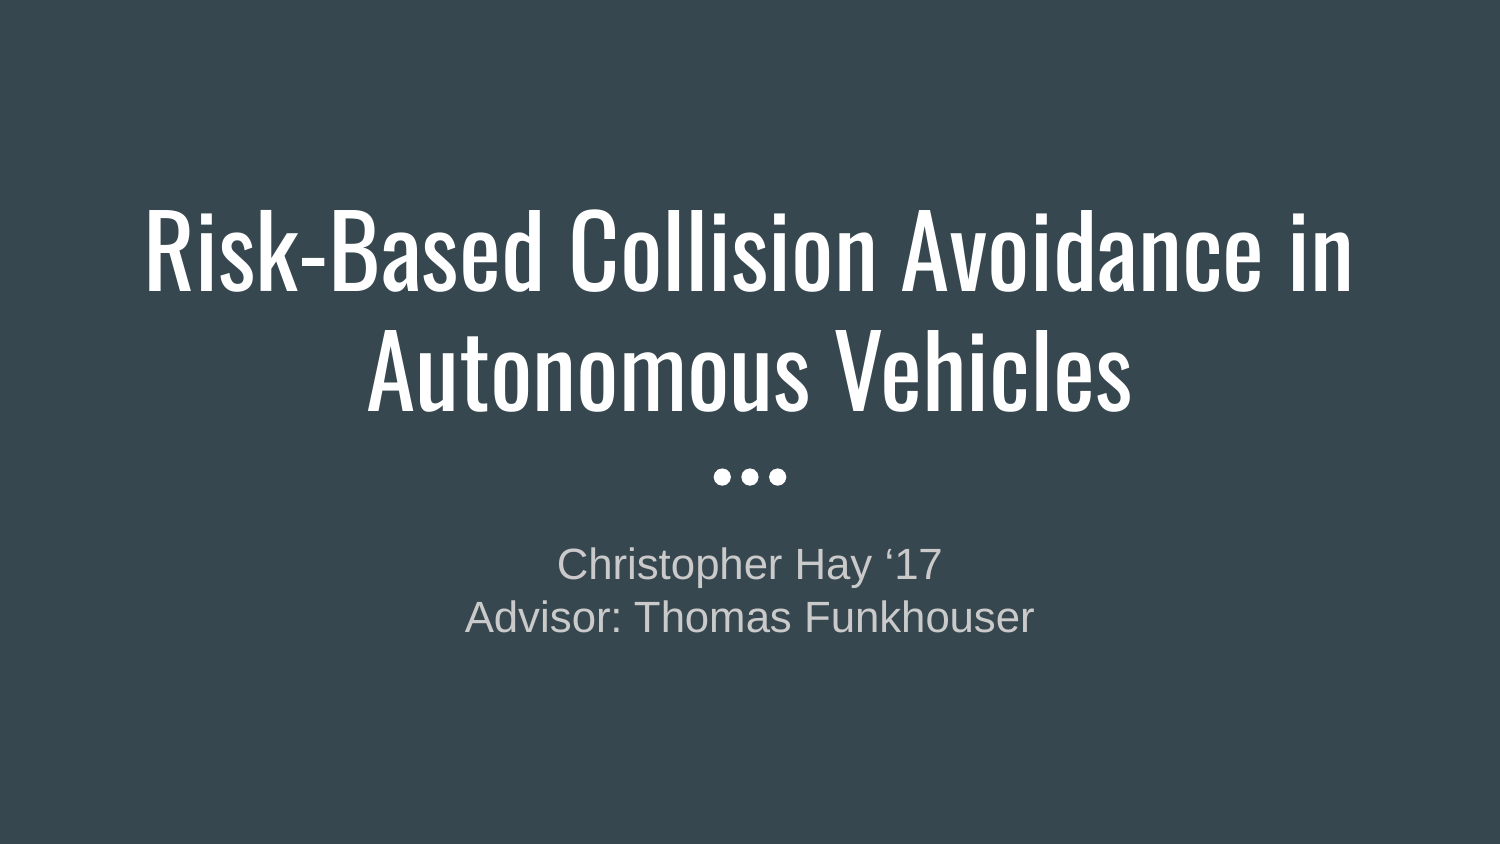

# Risk-Based Collision Avoidance in Autonomous Vehicles
Christopher Hay ‘17
Advisor: Thomas Funkhouser